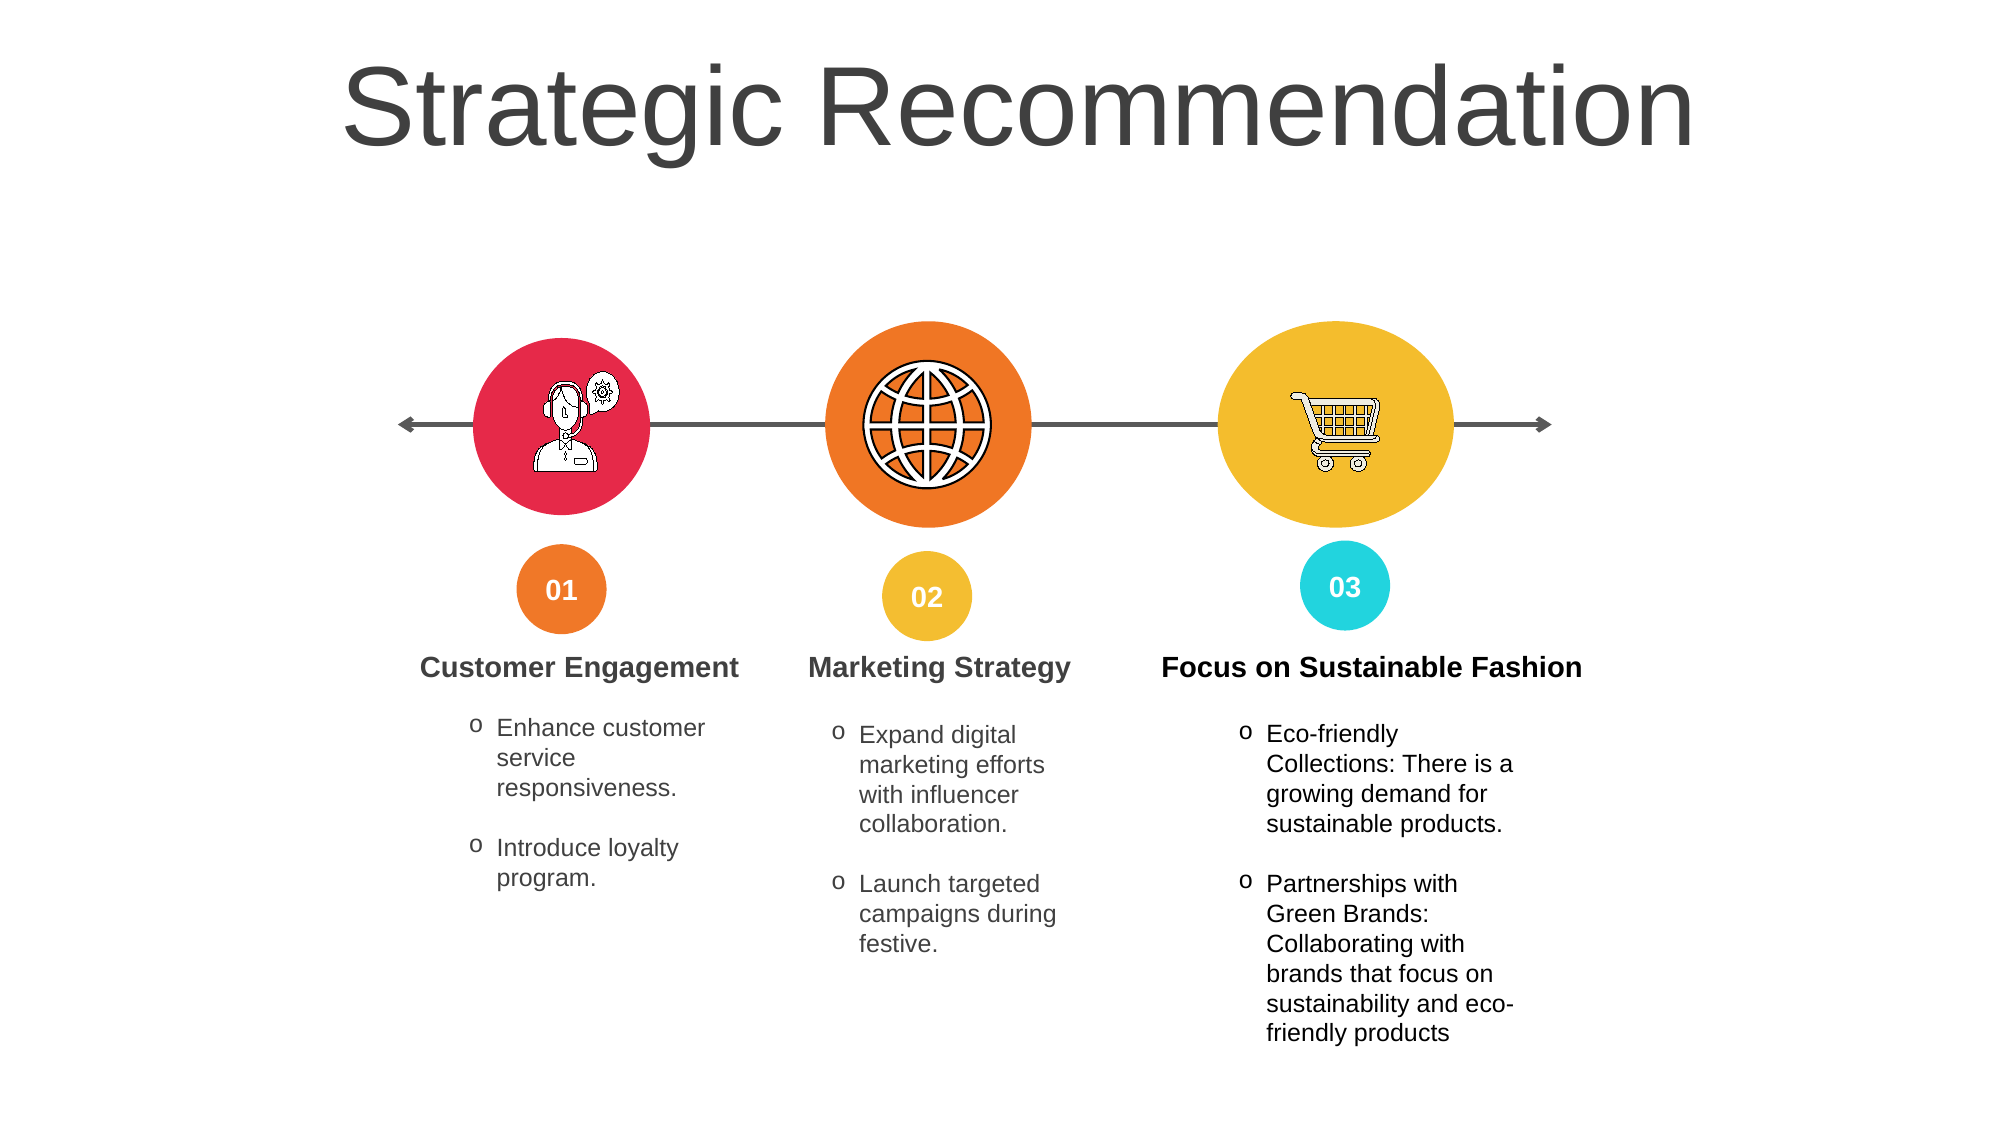

Strategic Recommendation

03
01
02
Focus on Sustainable Fashion

Customer Engagement
Enhance customer service responsiveness.

Introduce loyalty program.
Marketing Strategy
Expand digital marketing efforts with influencer collaboration.

Launch targeted campaigns during festive.
Eco-friendly Collections: There is a growing demand for sustainable products.

Partnerships with Green Brands: Collaborating with brands that focus on sustainability and eco-friendly products